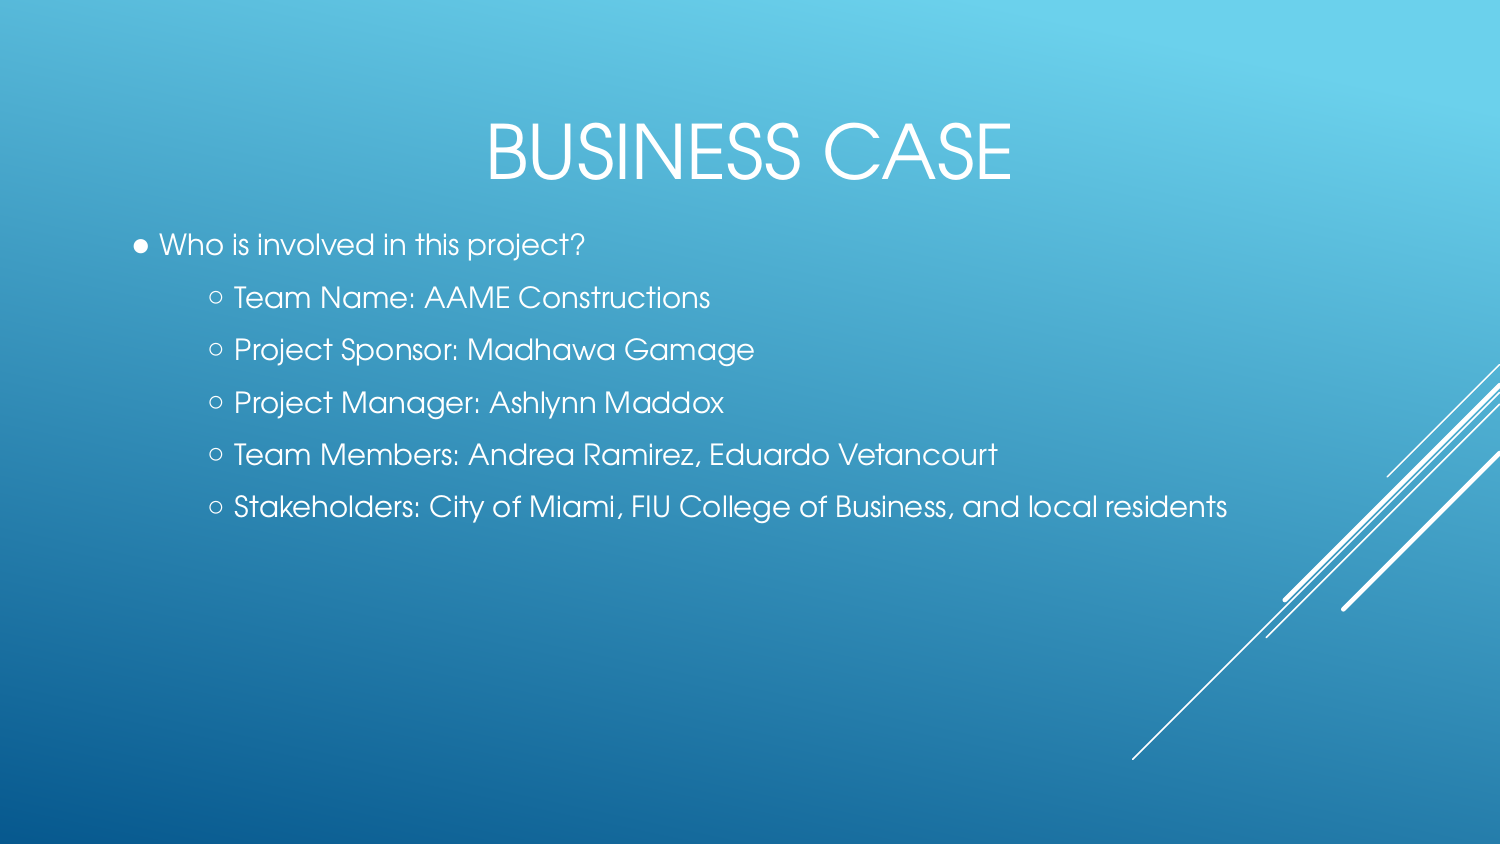

# Business Case
Who is involved in this project?
Team Name: AAME Constructions
Project Sponsor: Madhawa Gamage
Project Manager: Ashlynn Maddox
Team Members: Andrea Ramirez, Eduardo Vetancourt
Stakeholders: City of Miami, FIU College of Business, and local residents